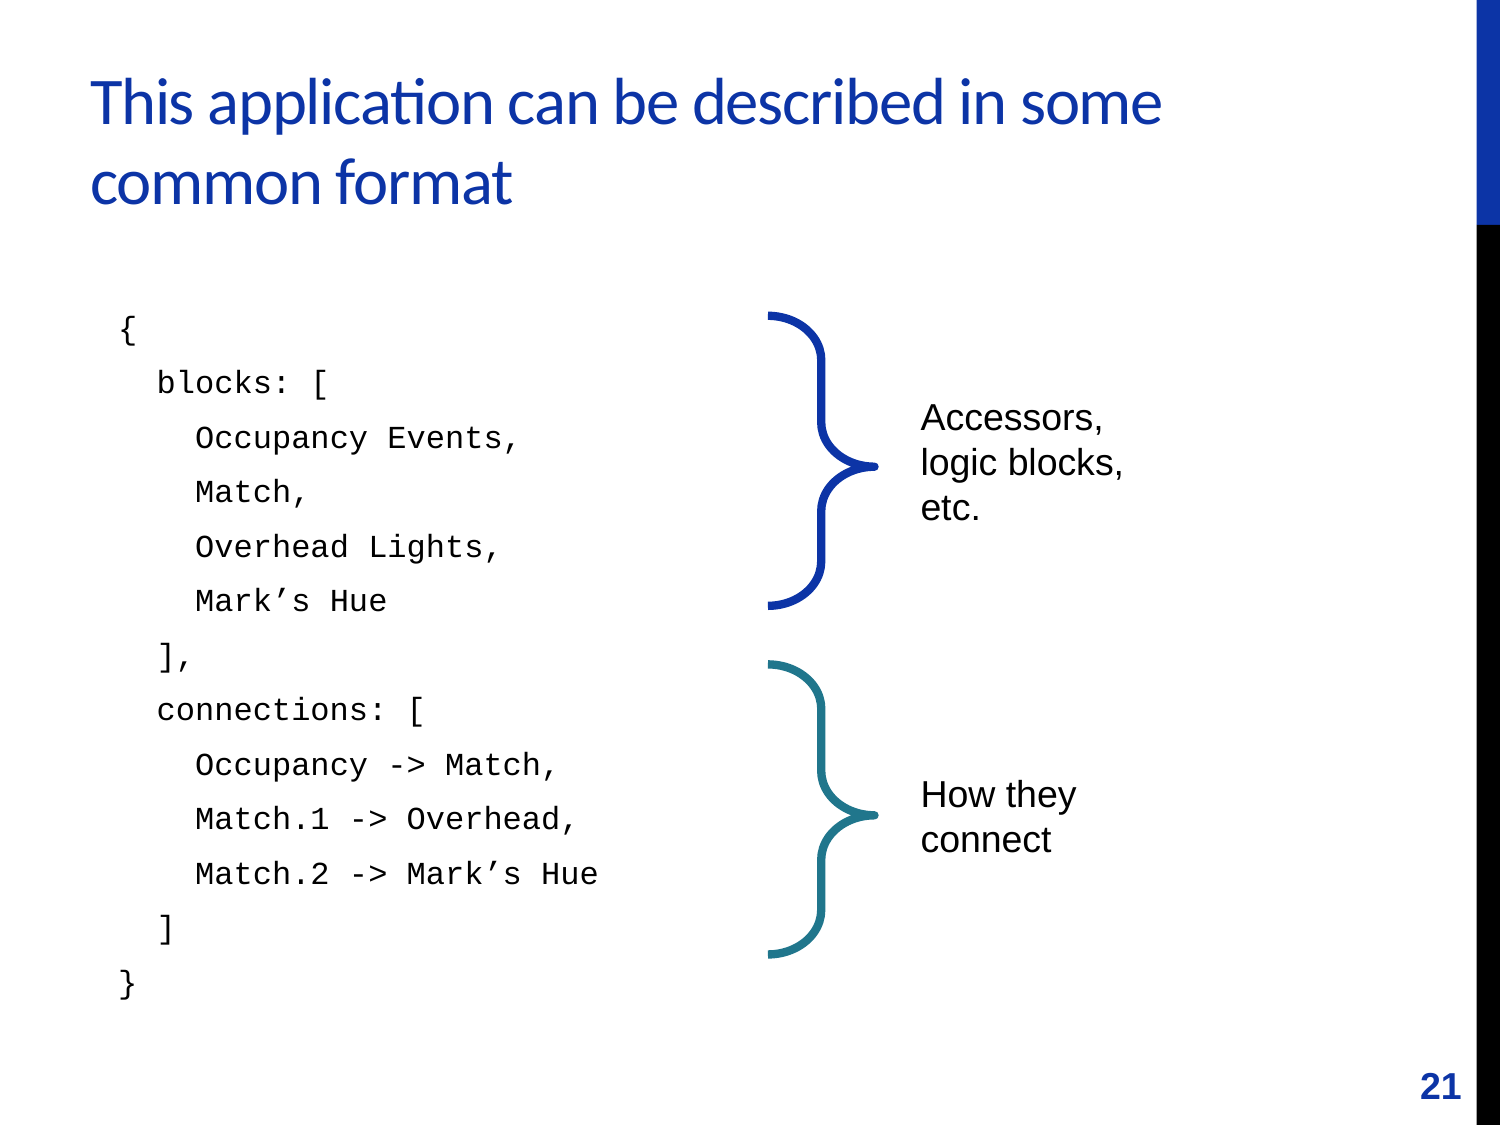

# This application can be described in some common format
{
  blocks: [
    Occupancy Events,
    Match,
    Overhead Lights,
    Mark’s Hue
  ],
  connections: [
    Occupancy -> Match,
    Match.1 -> Overhead,
    Match.2 -> Mark’s Hue
  ]
}

Accessors, logic blocks, etc.

How they connect
21